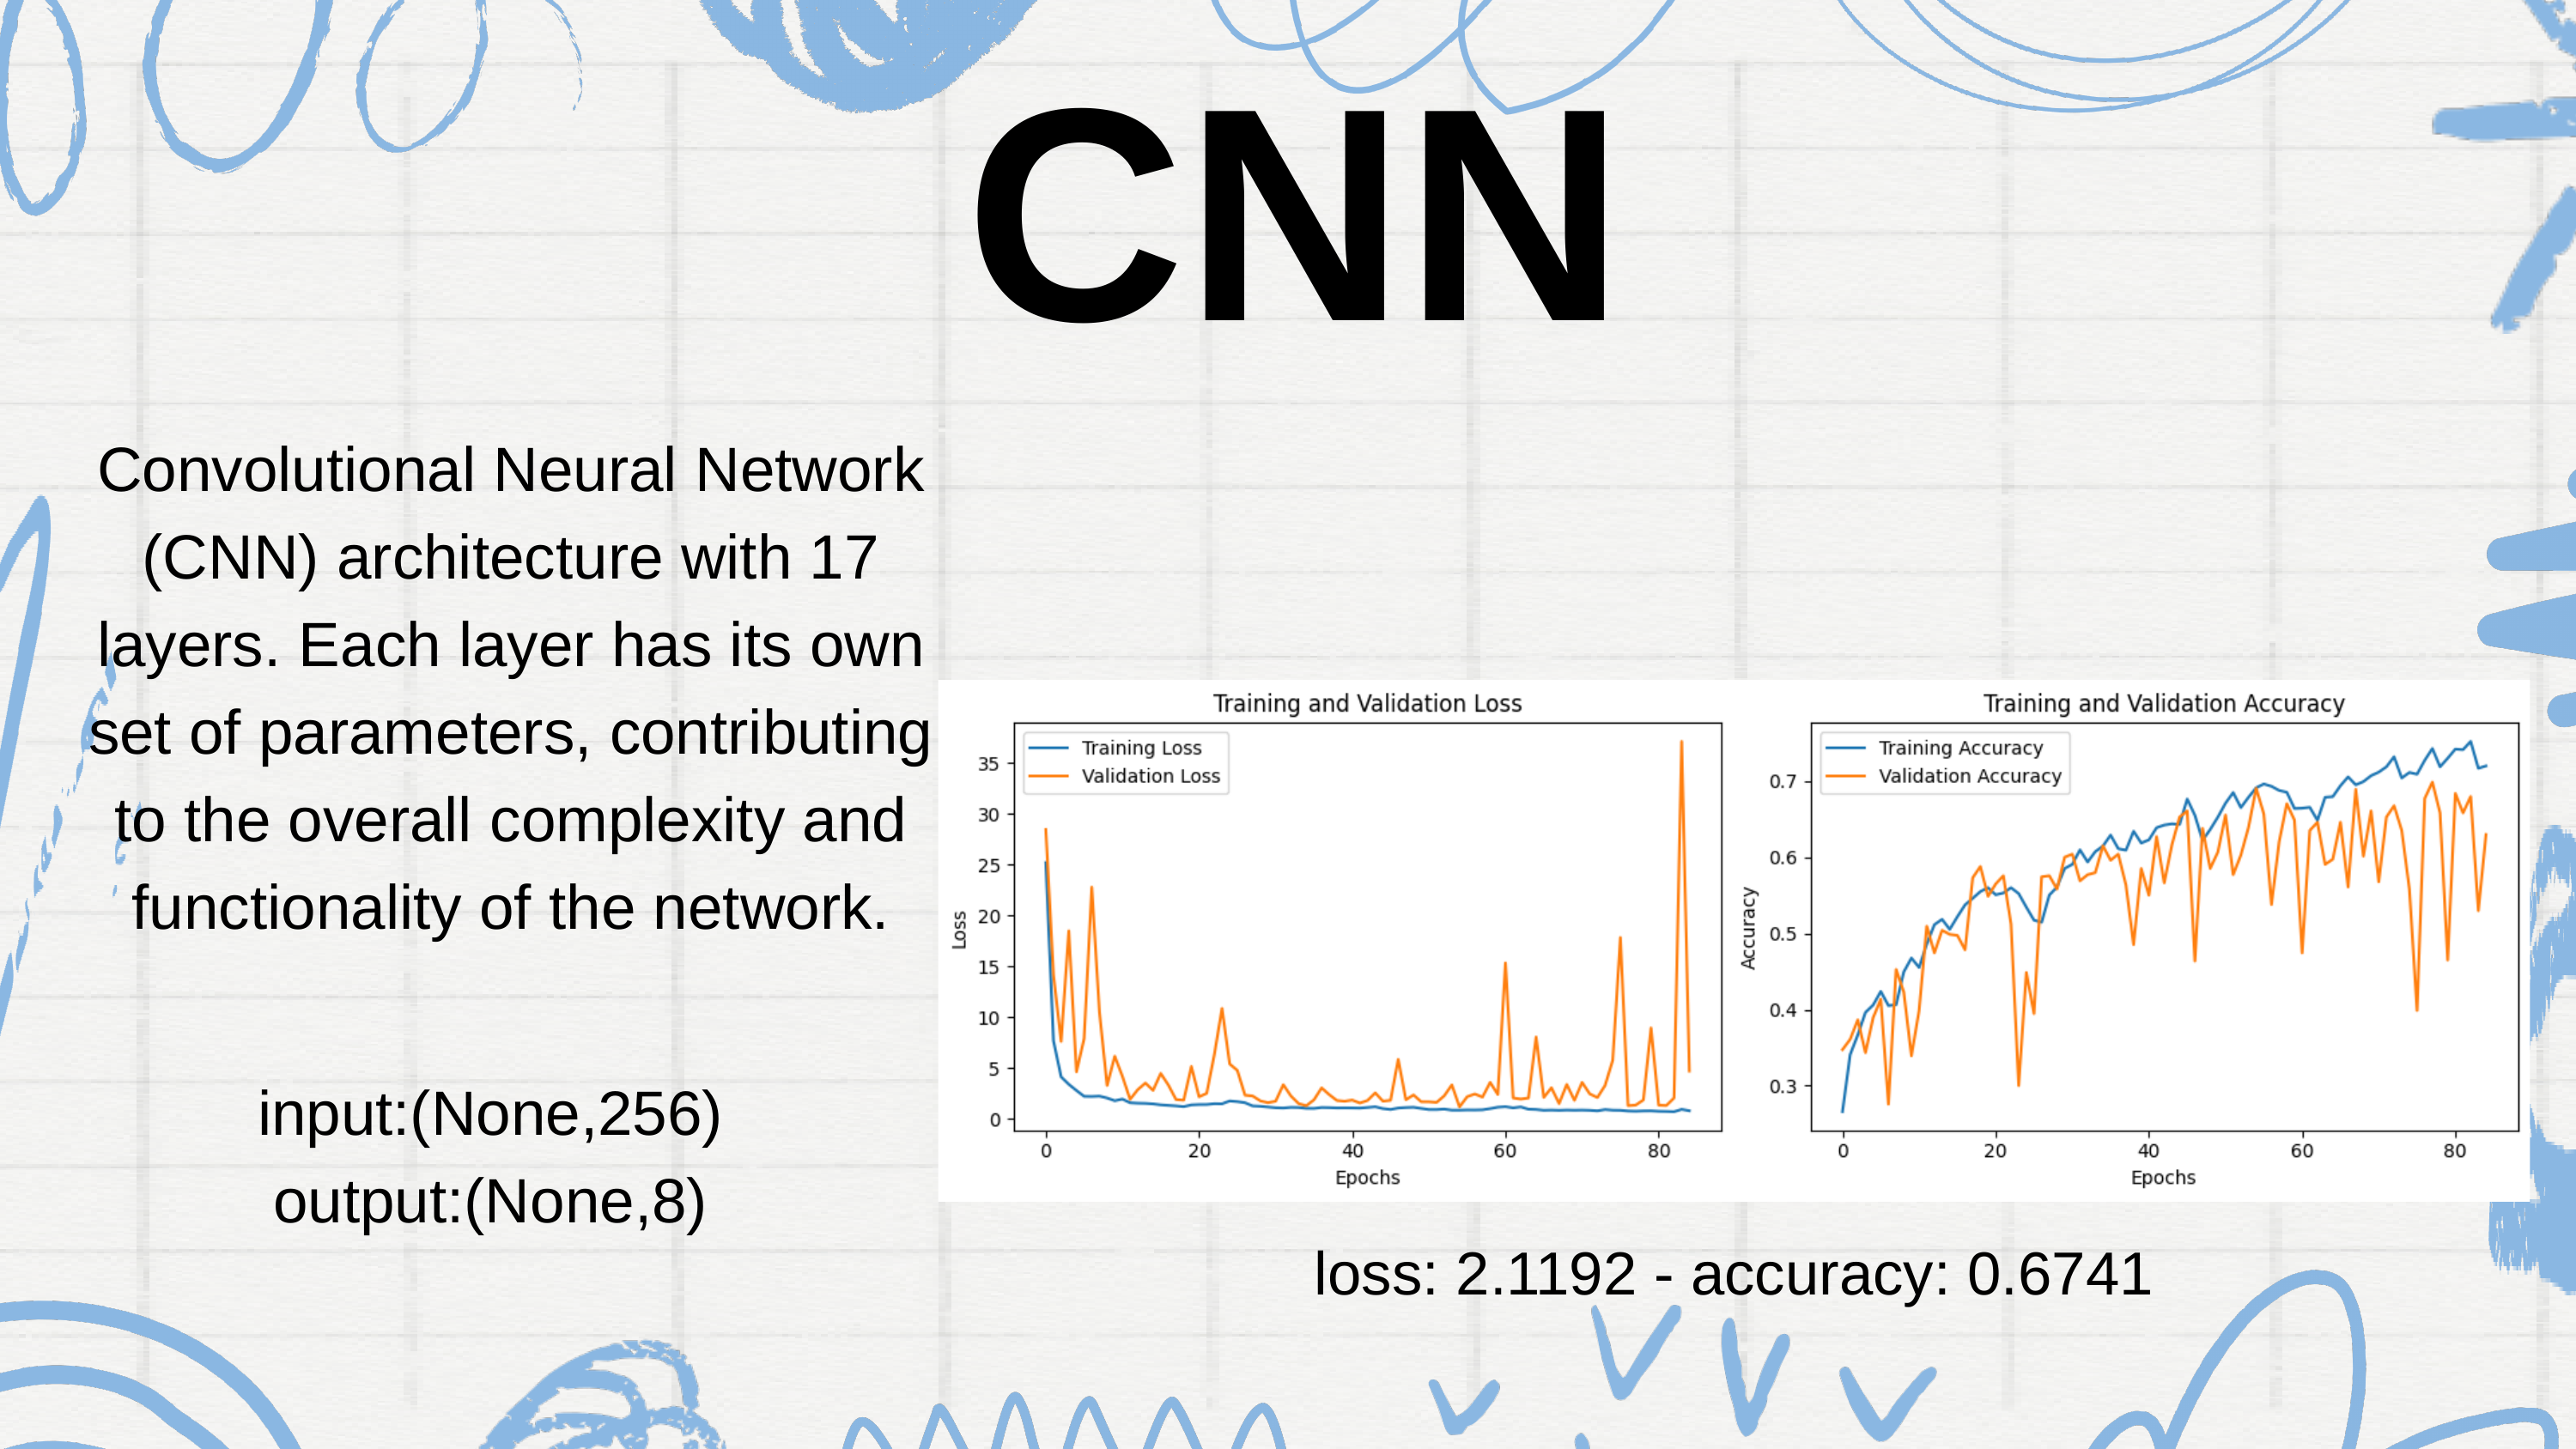

CNN

Convolutional Neural Network (CNN) architecture with 17 layers. Each layer has its own set of parameters, contributing to the overall complexity and functionality of the network.

input:(None,256)
output:(None,8)
loss: 2.1192 - accuracy: 0.6741